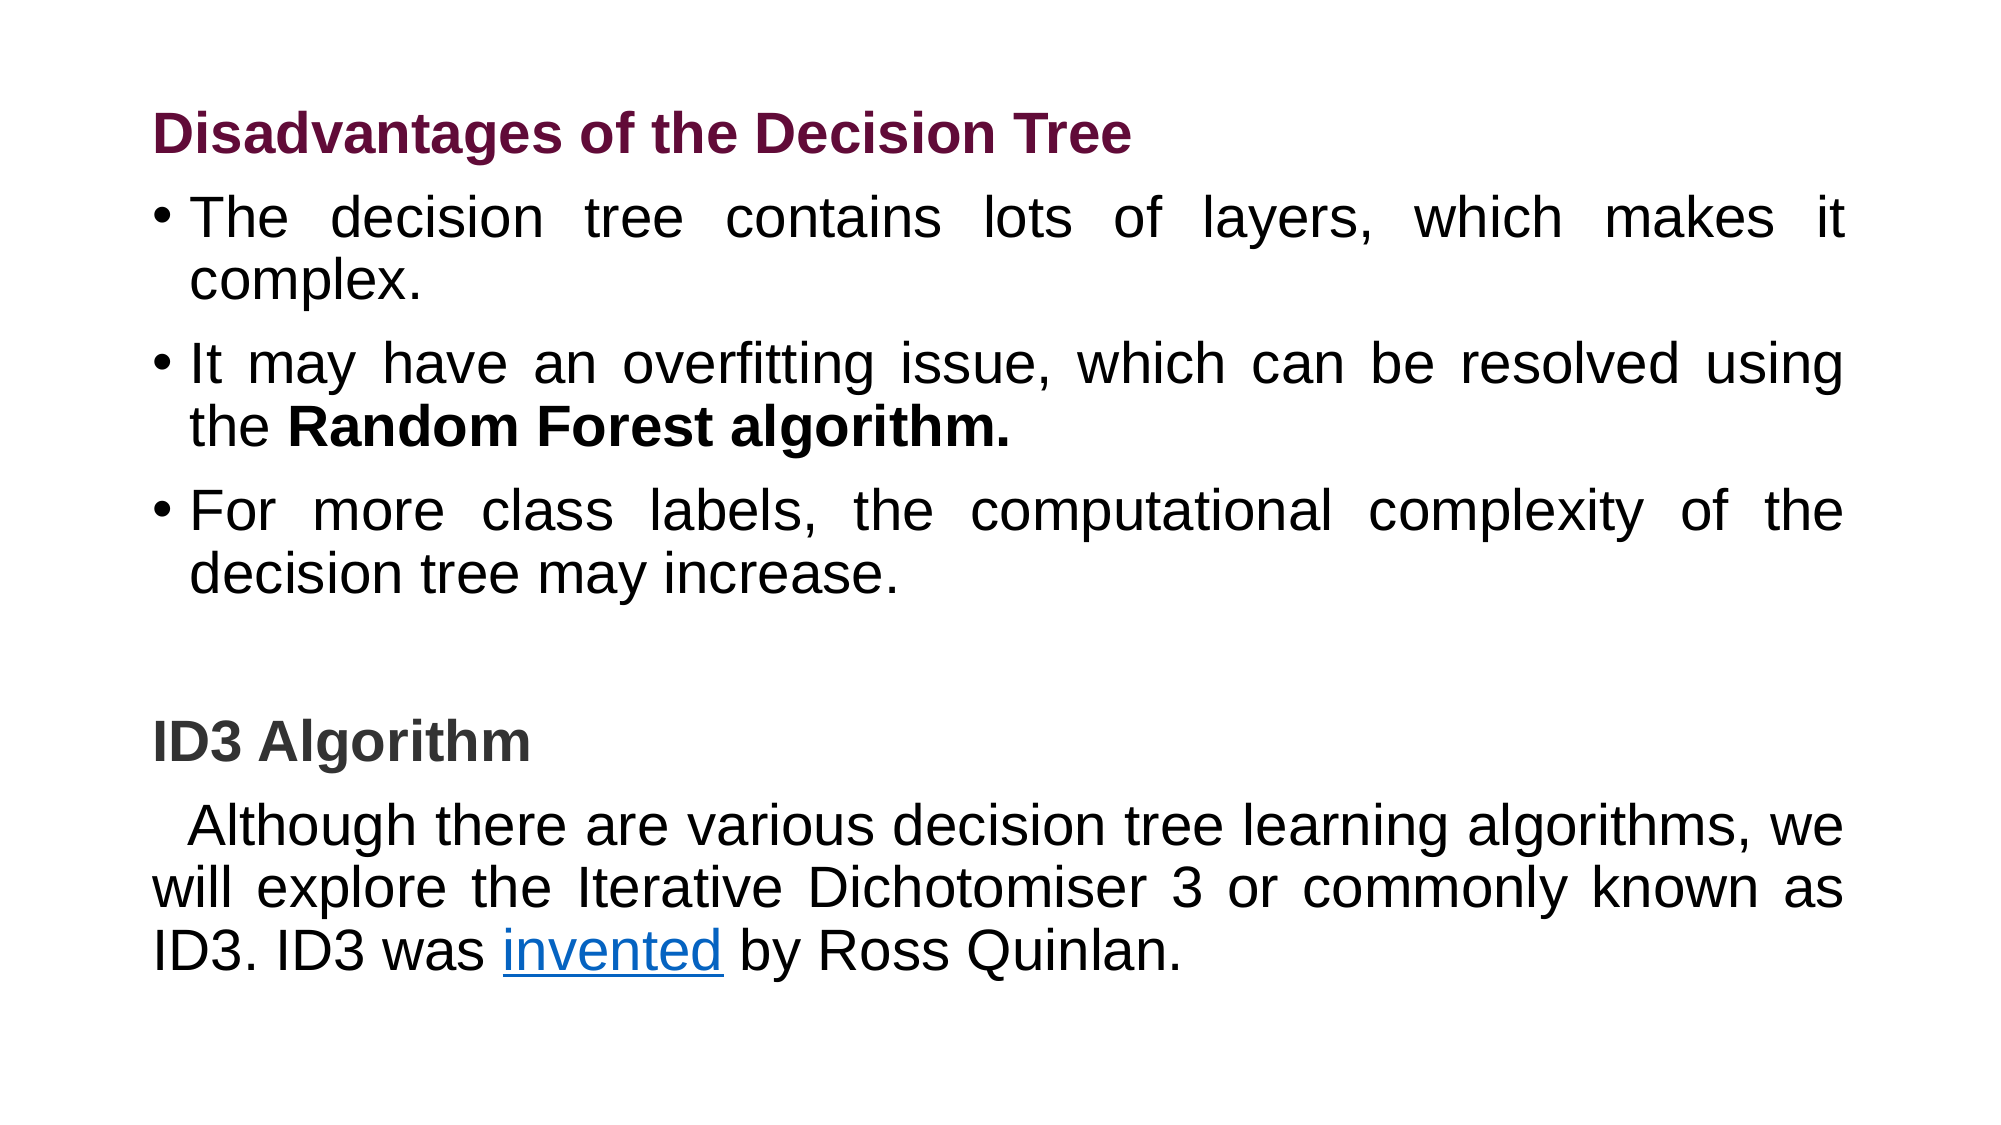

Disadvantages of the Decision Tree
The decision tree contains lots of layers, which makes it complex.
It may have an overfitting issue, which can be resolved using the Random Forest algorithm.
For more class labels, the computational complexity of the decision tree may increase.

ID3 Algorithm
  Although there are various decision tree learning algorithms, we will explore the Iterative Dichotomiser 3 or commonly known as ID3. ID3 was invented by Ross Quinlan.